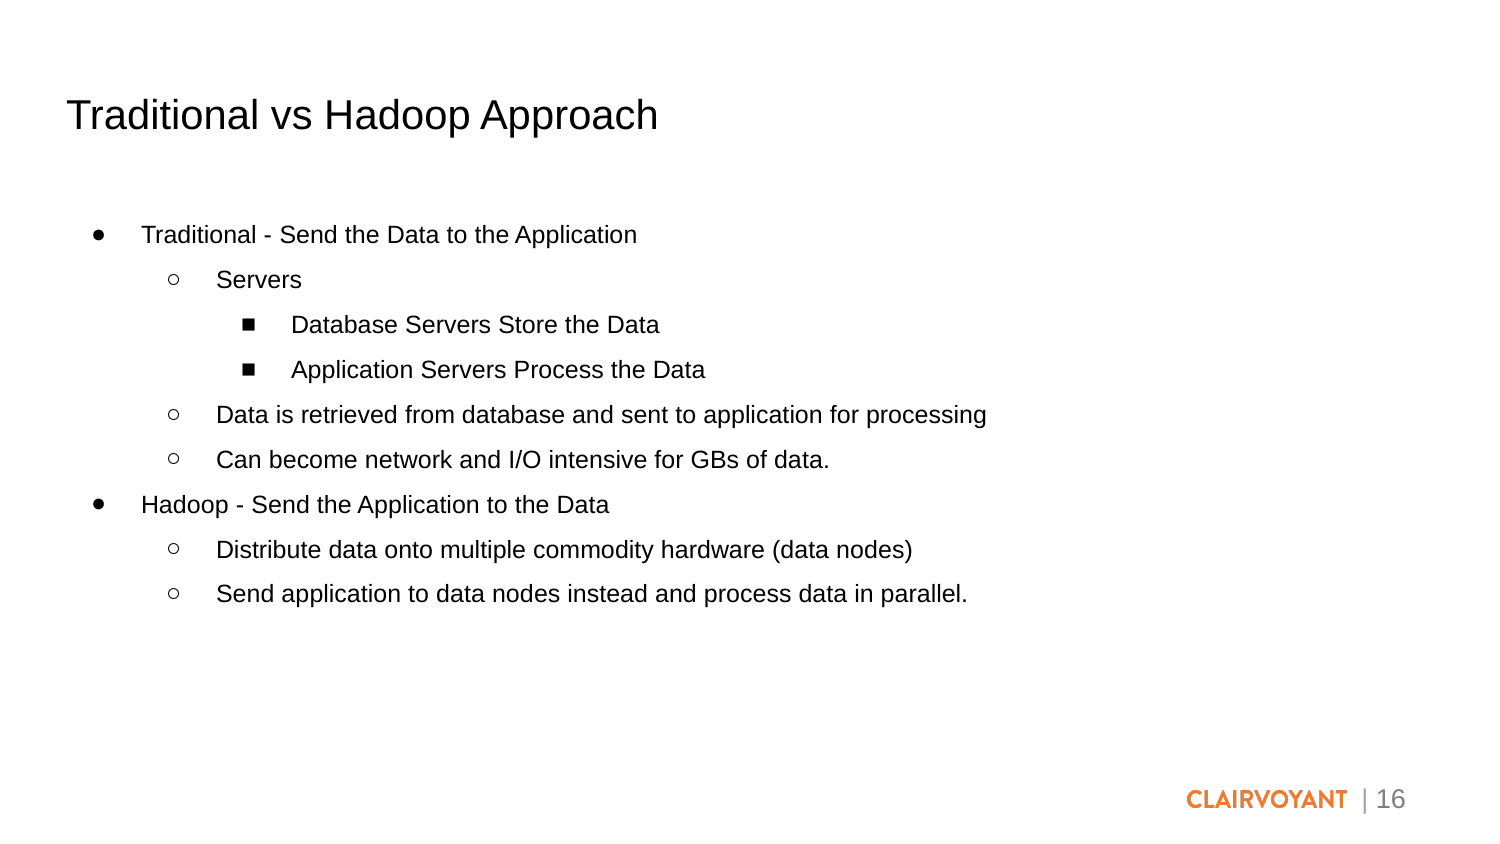

# Traditional vs Hadoop Approach

Traditional - Send the Data to the Application
Servers
Database Servers Store the Data
Application Servers Process the Data
Data is retrieved from database and sent to application for processing
Can become network and I/O intensive for GBs of data.
Hadoop - Send the Application to the Data
Distribute data onto multiple commodity hardware (data nodes)
Send application to data nodes instead and process data in parallel.